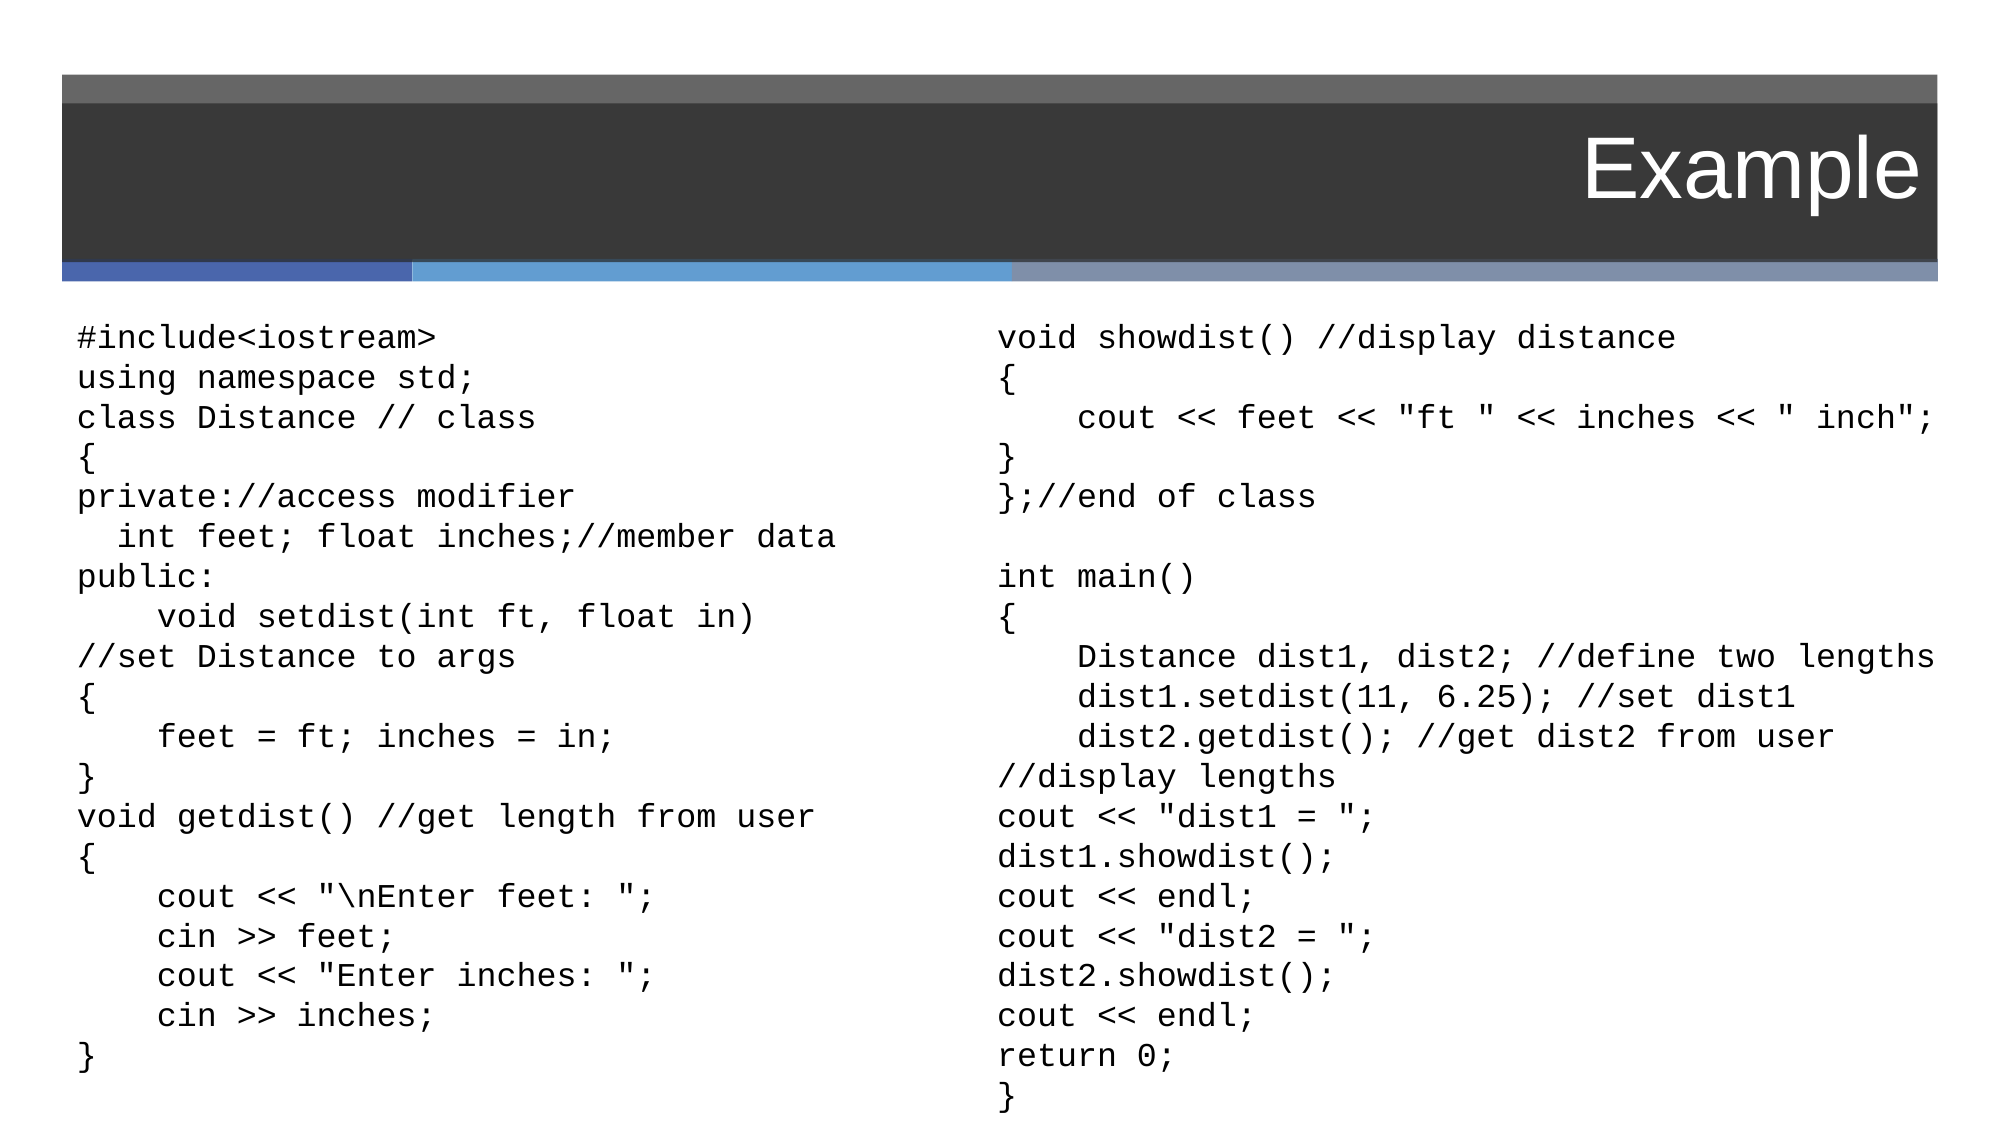

# Example
#include<iostream>
using namespace std;
class Distance // class
{
private://access modifier
  int feet; float inches;//member data
public:
    void setdist(int ft, float in) //set Distance to args
{
    feet = ft; inches = in;
}
void getdist() //get length from user
{
    cout << "\nEnter feet: ";
    cin >> feet;
    cout << "Enter inches: ";
    cin >> inches;
}
void showdist() //display distance
{
    cout << feet << "ft " << inches << " inch";
}
};//end of class

int main()
{
    Distance dist1, dist2; //define two lengths
    dist1.setdist(11, 6.25); //set dist1
    dist2.getdist(); //get dist2 from user
//display lengths
cout << "dist1 = ";
dist1.showdist();
cout << endl;
cout << "dist2 = ";
dist2.showdist();
cout << endl;
return 0;
}